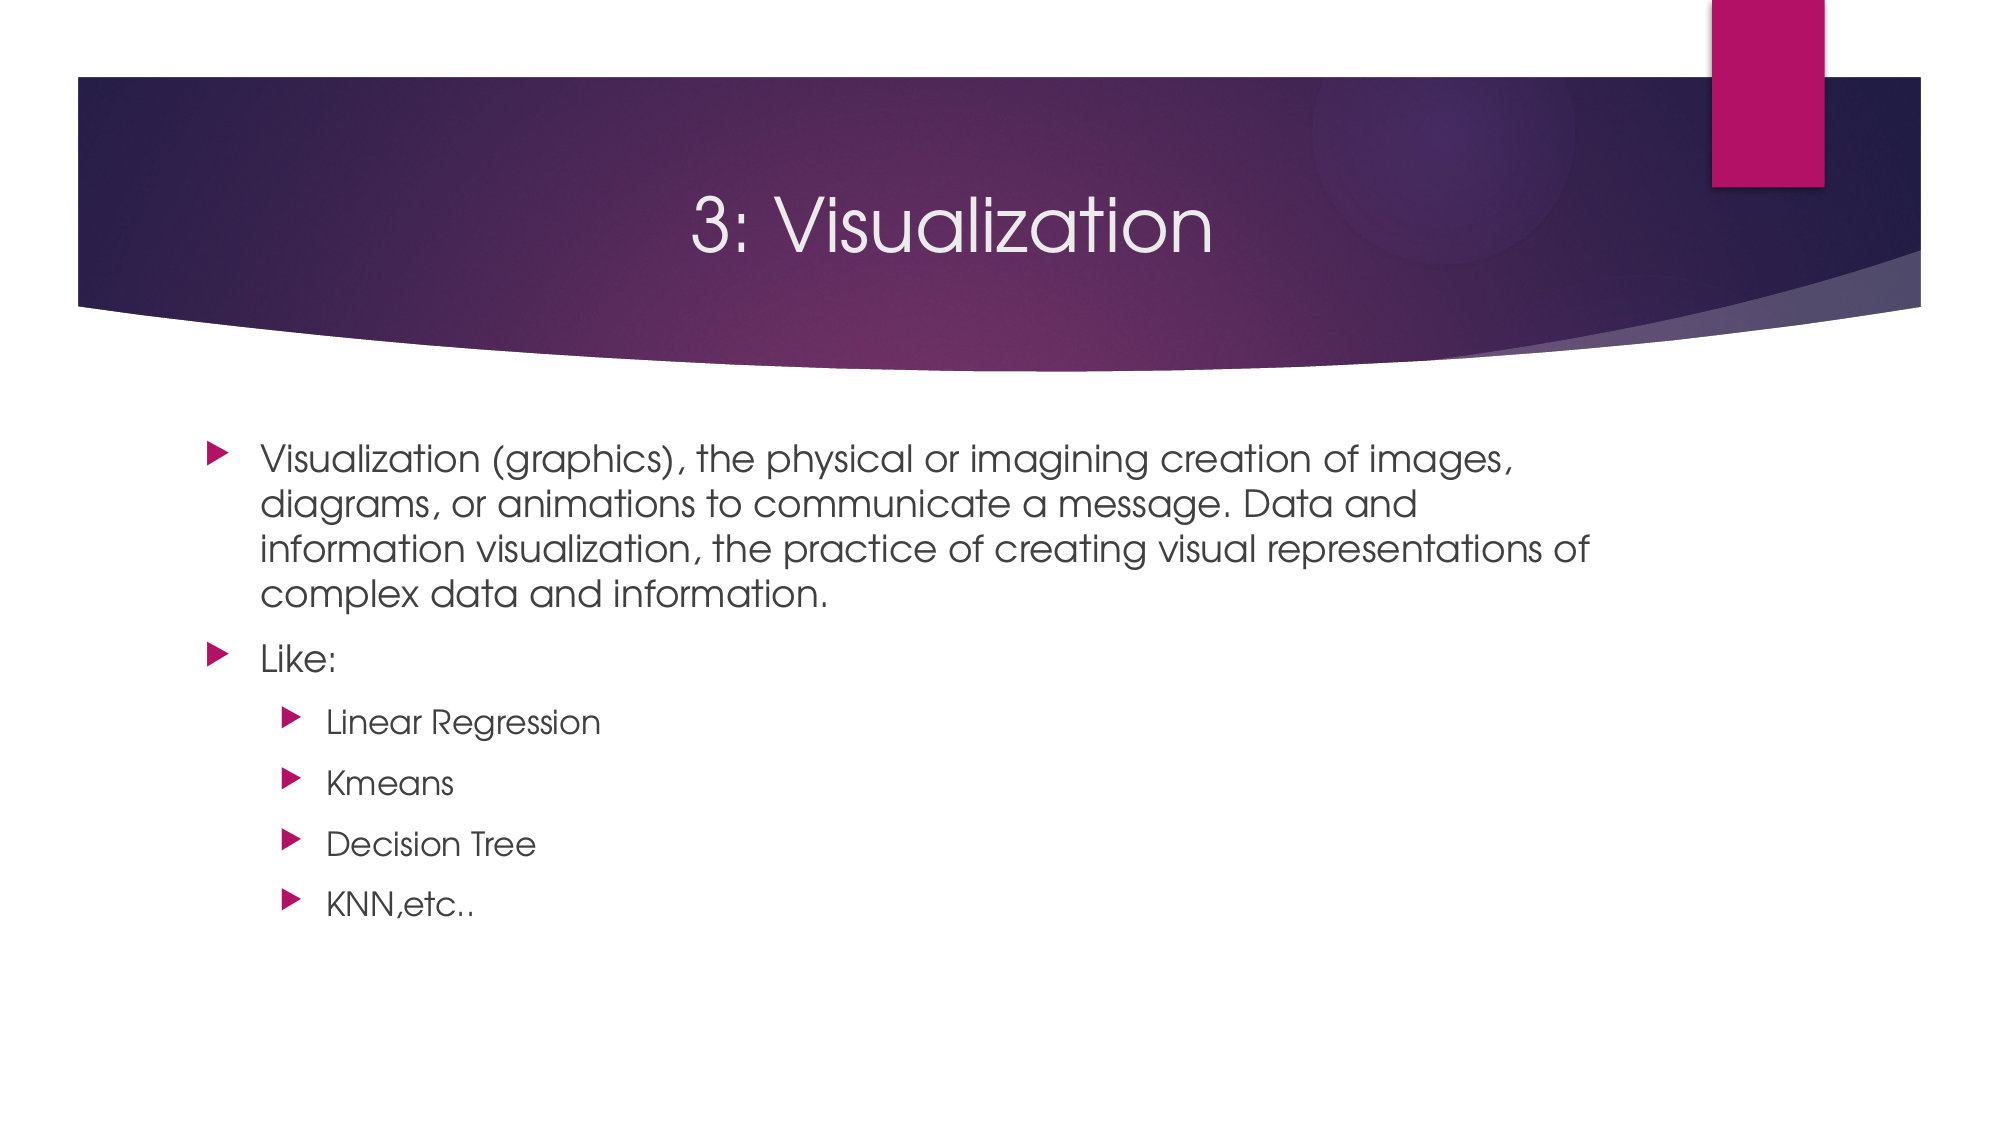

# 3: Visualization
Visualization (graphics), the physical or imagining creation of images, diagrams, or animations to communicate a message. Data and information visualization, the practice of creating visual representations of complex data and information.
Like:
Linear Regression
Kmeans
Decision Tree
KNN,etc..